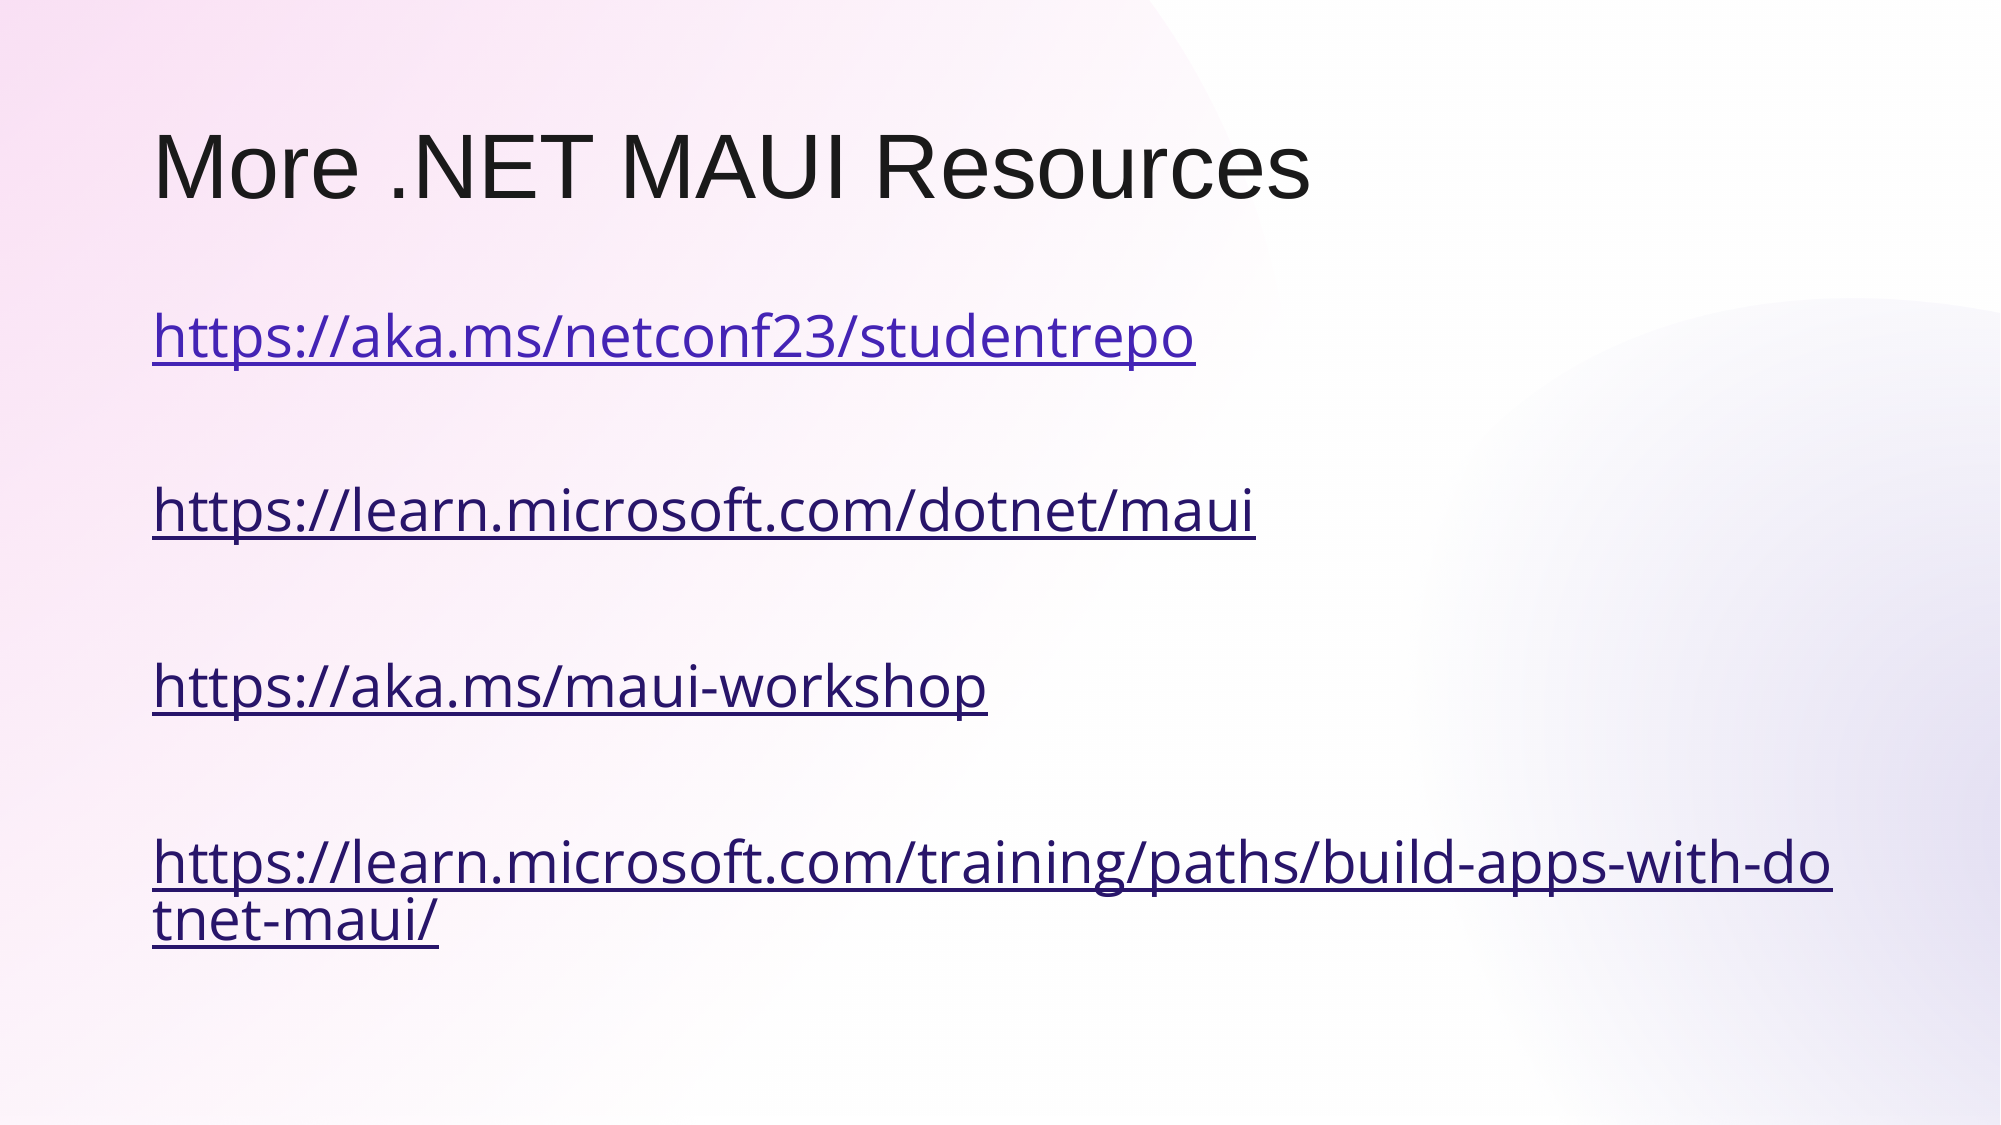

# More .NET MAUI Resources
https://aka.ms/netconf23/studentrepo

https://learn.microsoft.com/dotnet/maui

https://aka.ms/maui-workshop

https://learn.microsoft.com/training/paths/build-apps-with-dotnet-maui/